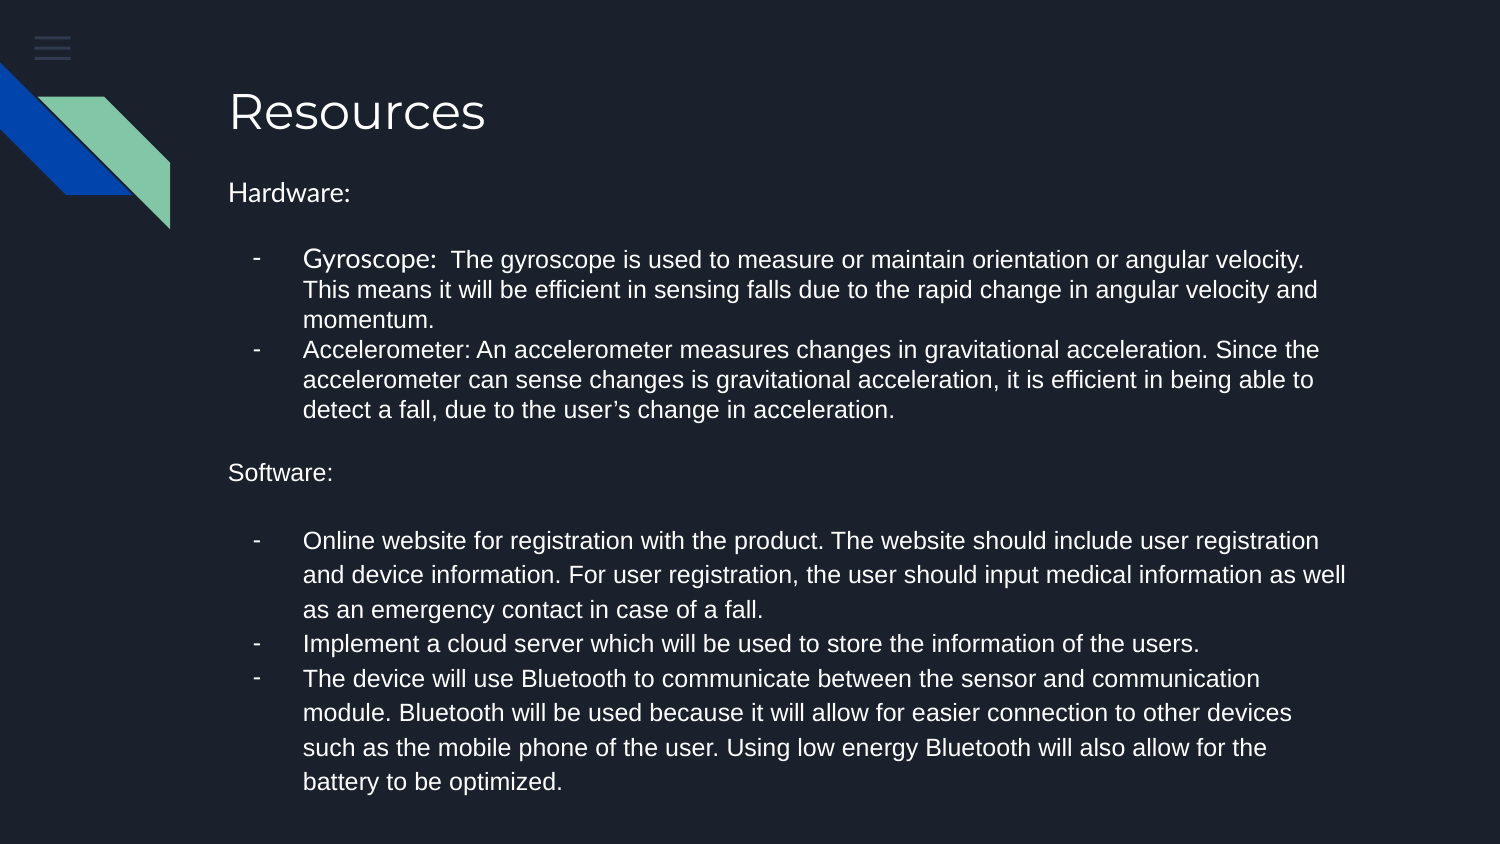

# Resources
Hardware:
Gyroscope:  The gyroscope is used to measure or maintain orientation or angular velocity. This means it will be efficient in sensing falls due to the rapid change in angular velocity and momentum.
Accelerometer: An accelerometer measures changes in gravitational acceleration. Since the accelerometer can sense changes is gravitational acceleration, it is efficient in being able to detect a fall, due to the user’s change in acceleration.
Software:
Online website for registration with the product. The website should include user registration and device information. For user registration, the user should input medical information as well as an emergency contact in case of a fall.
Implement a cloud server which will be used to store the information of the users.
The device will use Bluetooth to communicate between the sensor and communication module. Bluetooth will be used because it will allow for easier connection to other devices such as the mobile phone of the user. Using low energy Bluetooth will also allow for the battery to be optimized.